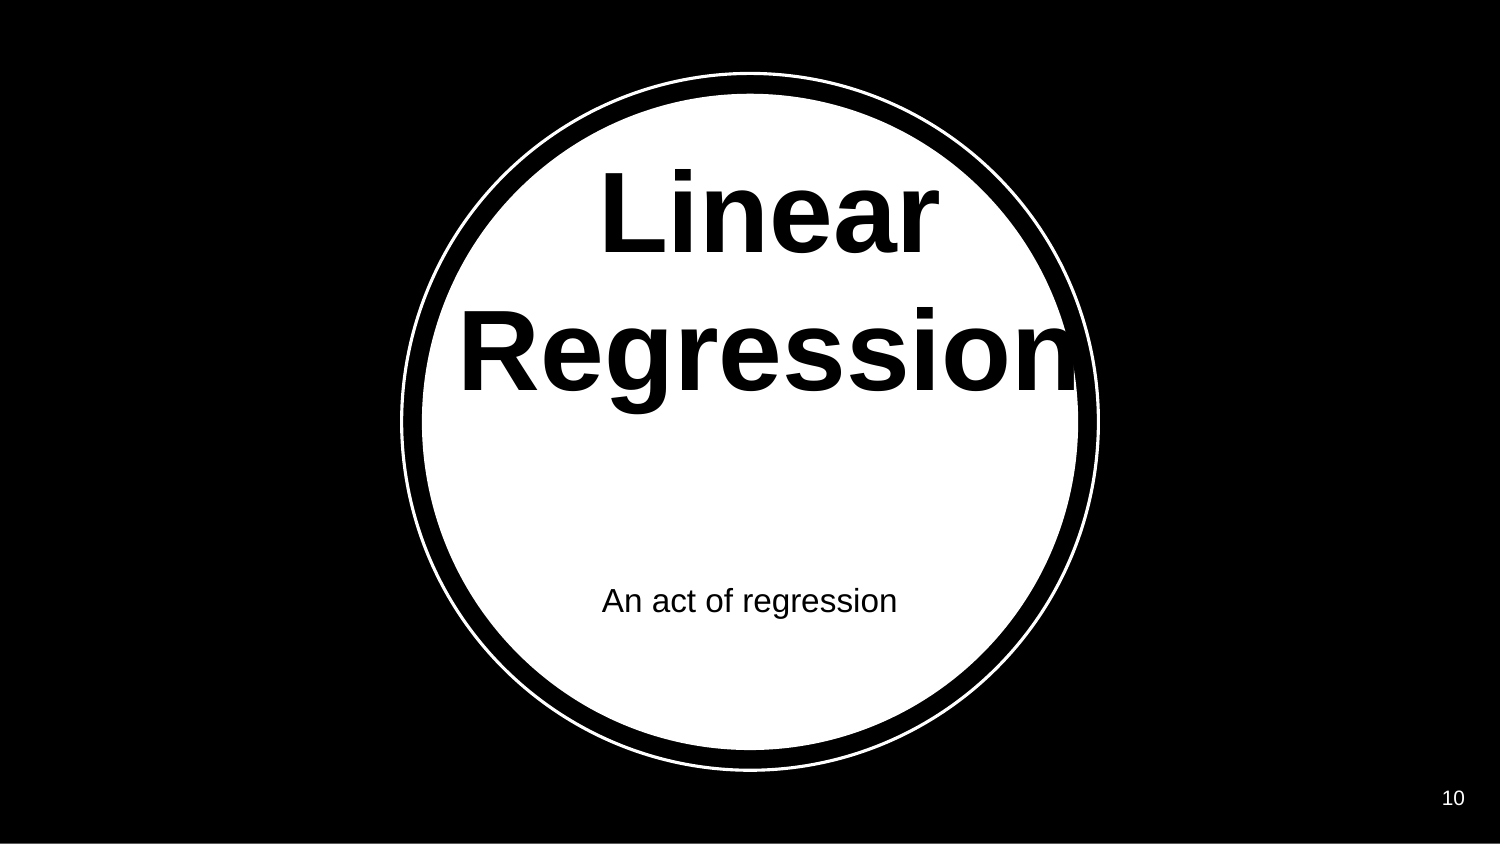

# Linear Regression
An act of regression
10